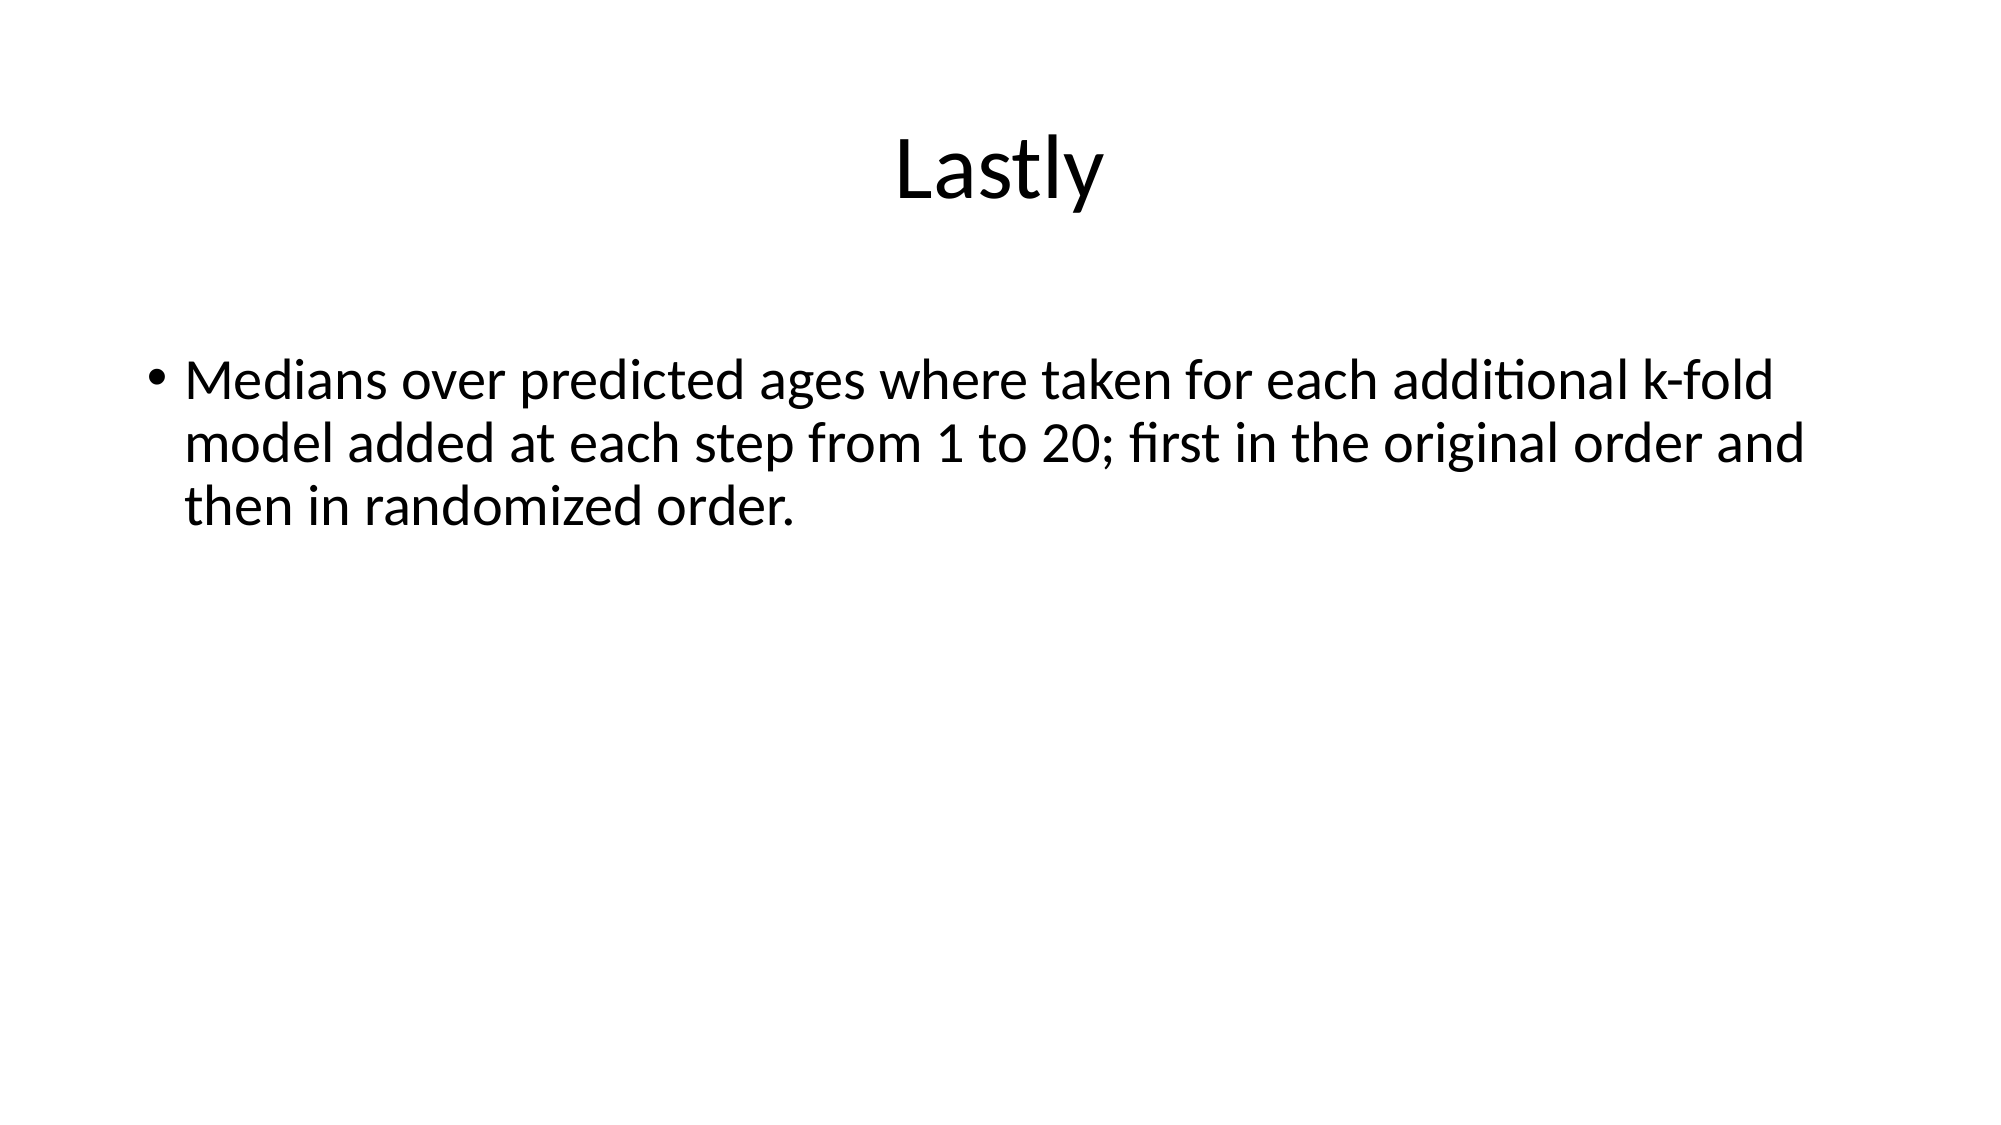

# Lastly

Medians over predicted ages where taken for each additional k-fold model added at each step from 1 to 20; first in the original order and then in randomized order.